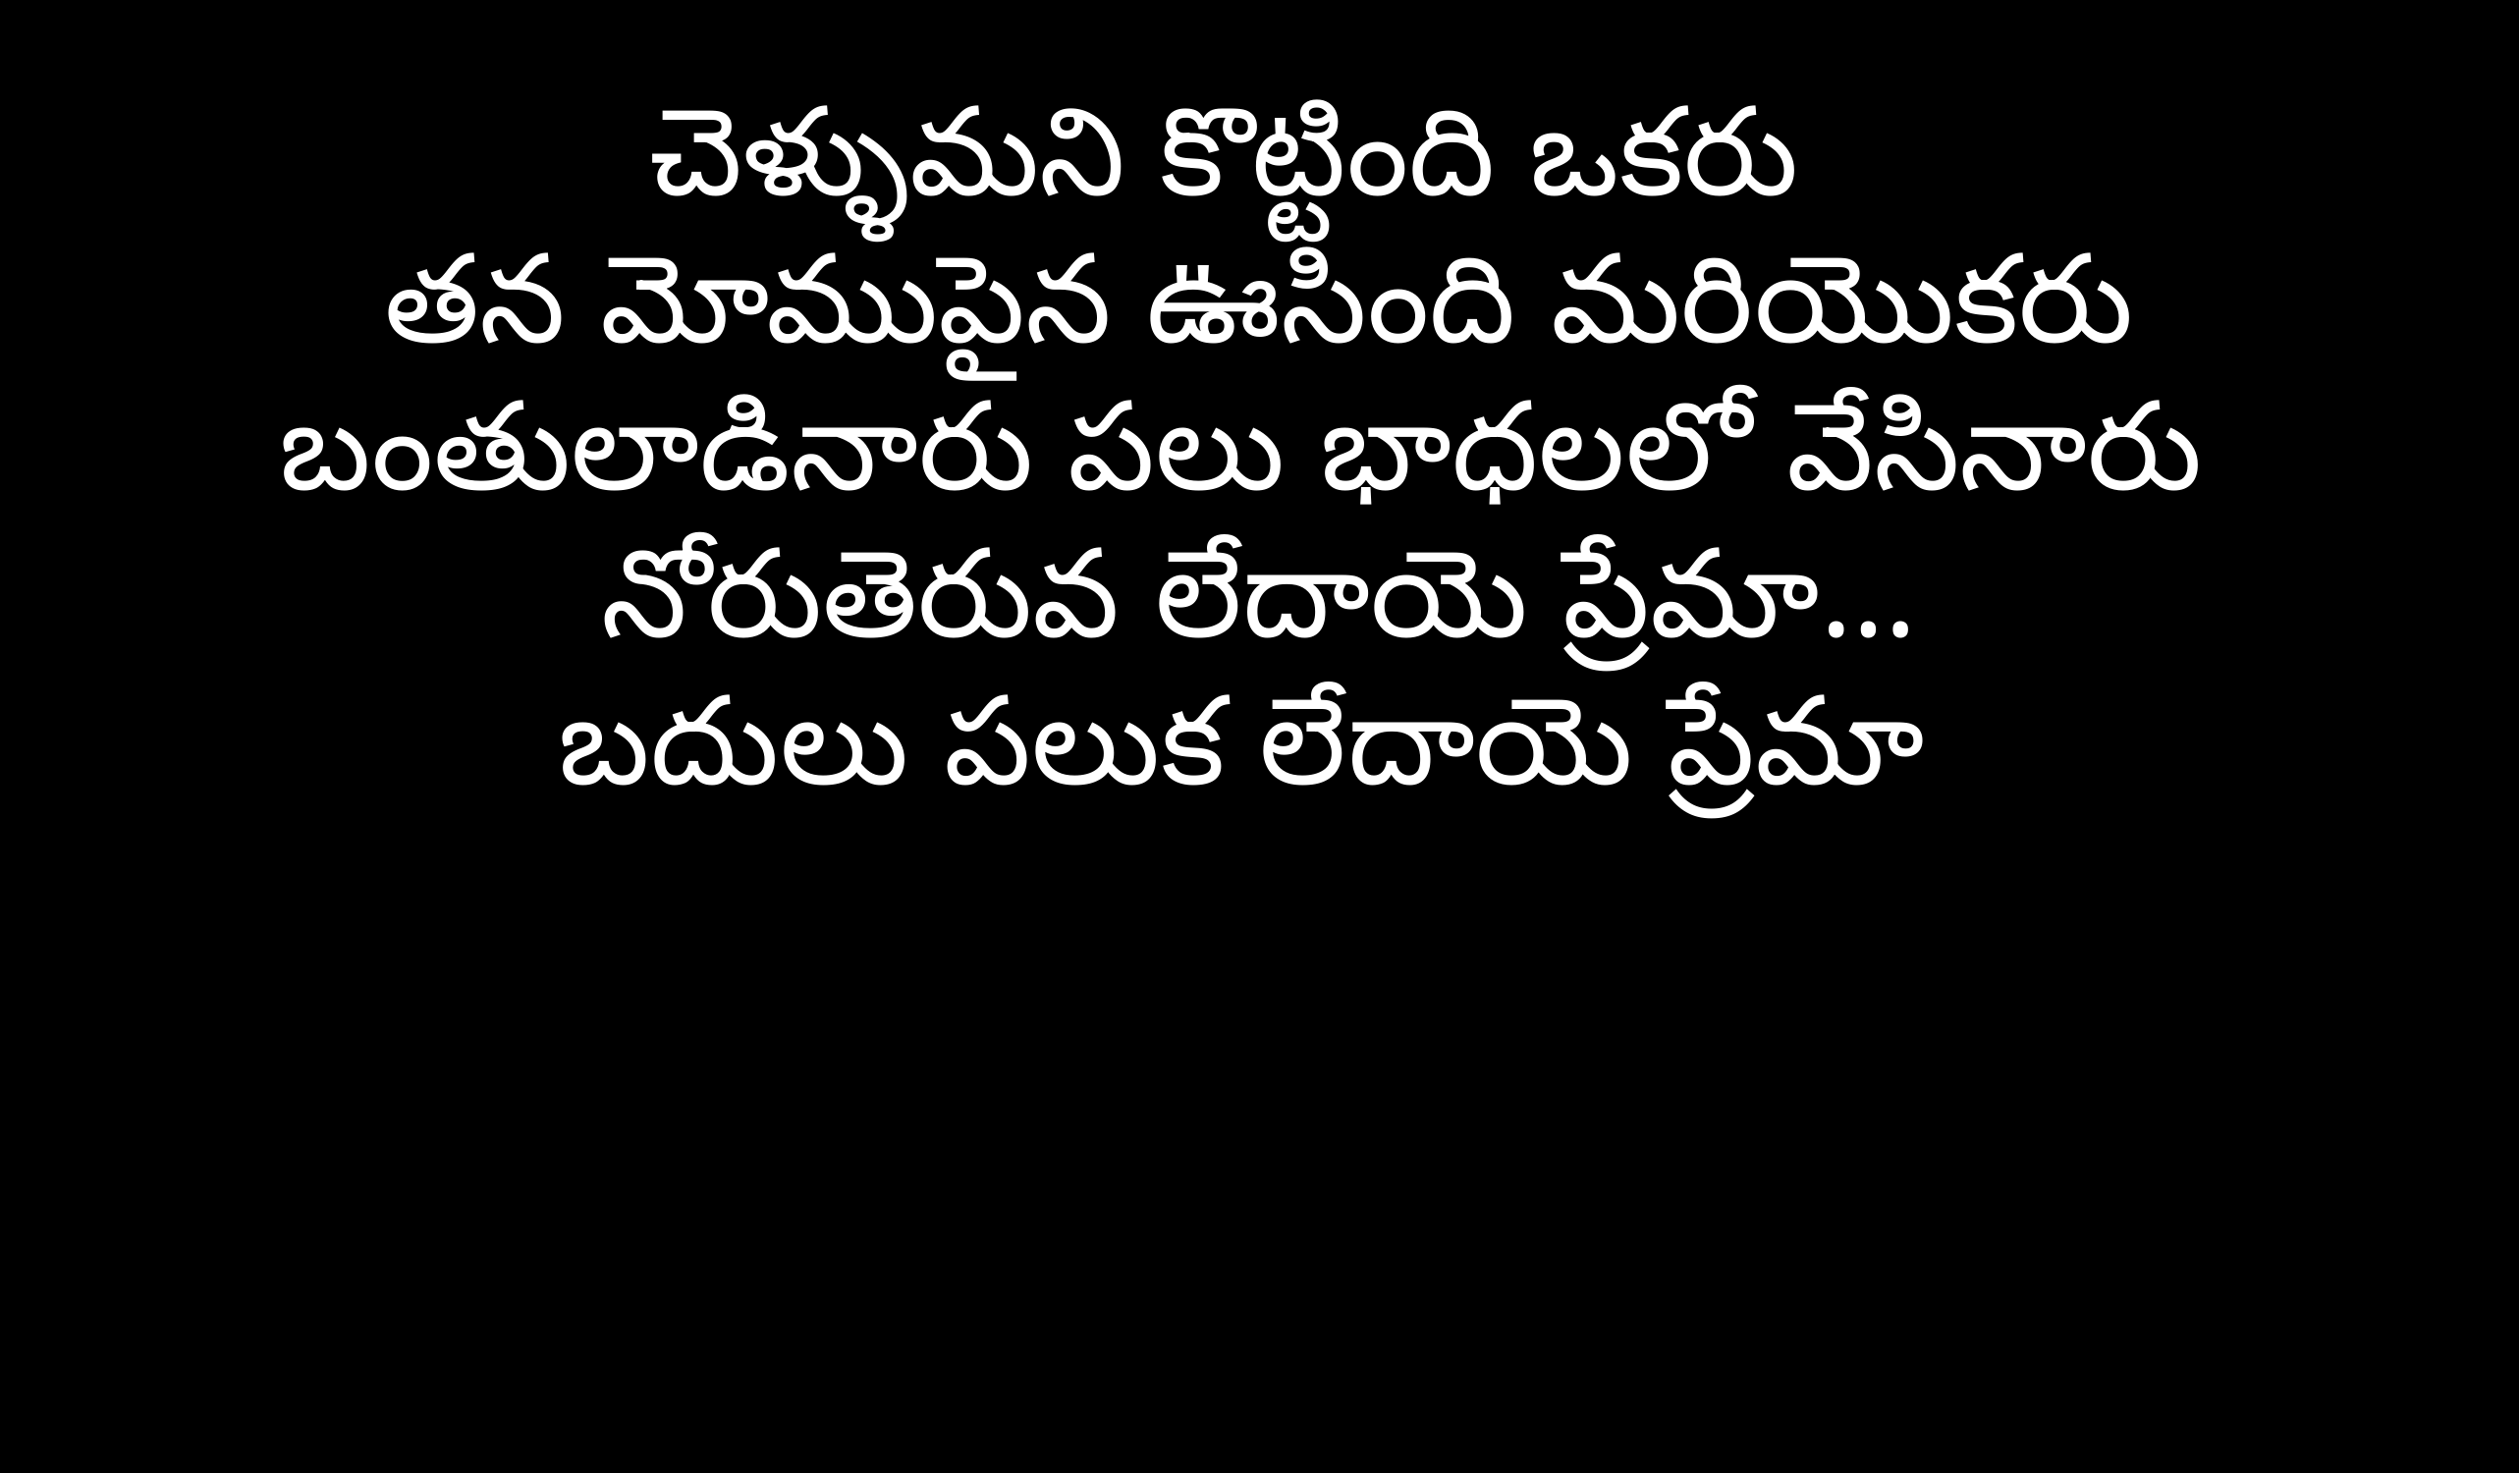

చెళ్ళుమని కొట్టింది ఒకరు
తన మోముపైన ఊసింది మరియొకరు
బంతులాడినారు పలు భాధలలో వేసినారు
నోరుతెరువ లేదాయె ప్రేమా…
బదులు పలుక లేదాయె ప్రేమా